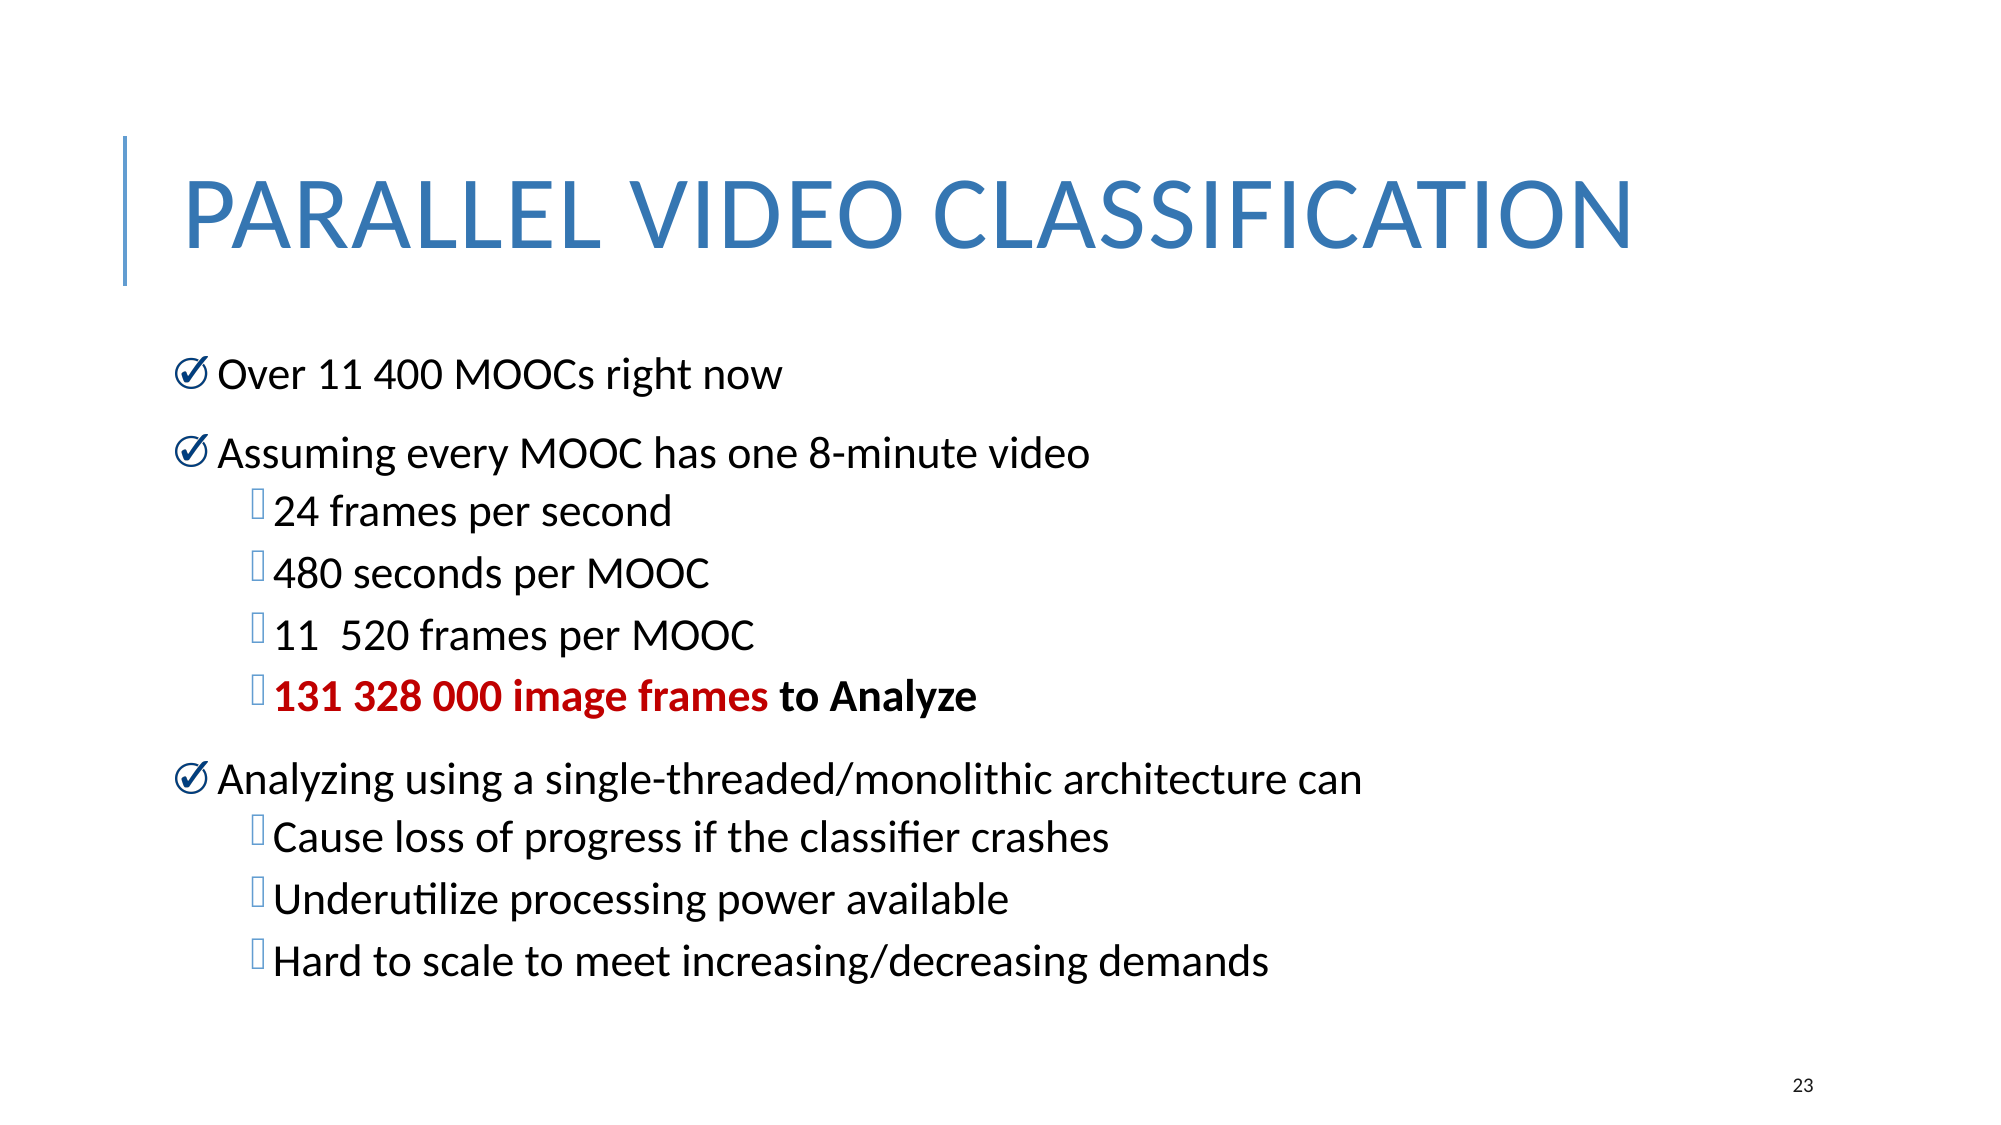

# Parallel Video Classification
 Over 11 400 MOOCs right now
 Assuming every MOOC has one 8-minute video
24 frames per second
480 seconds per MOOC
11  520 frames per MOOC
131 328 000 image frames to Analyze
 Analyzing using a single-threaded/monolithic architecture can
Cause loss of progress if the classifier crashes
Underutilize processing power available
Hard to scale to meet increasing/decreasing demands
23